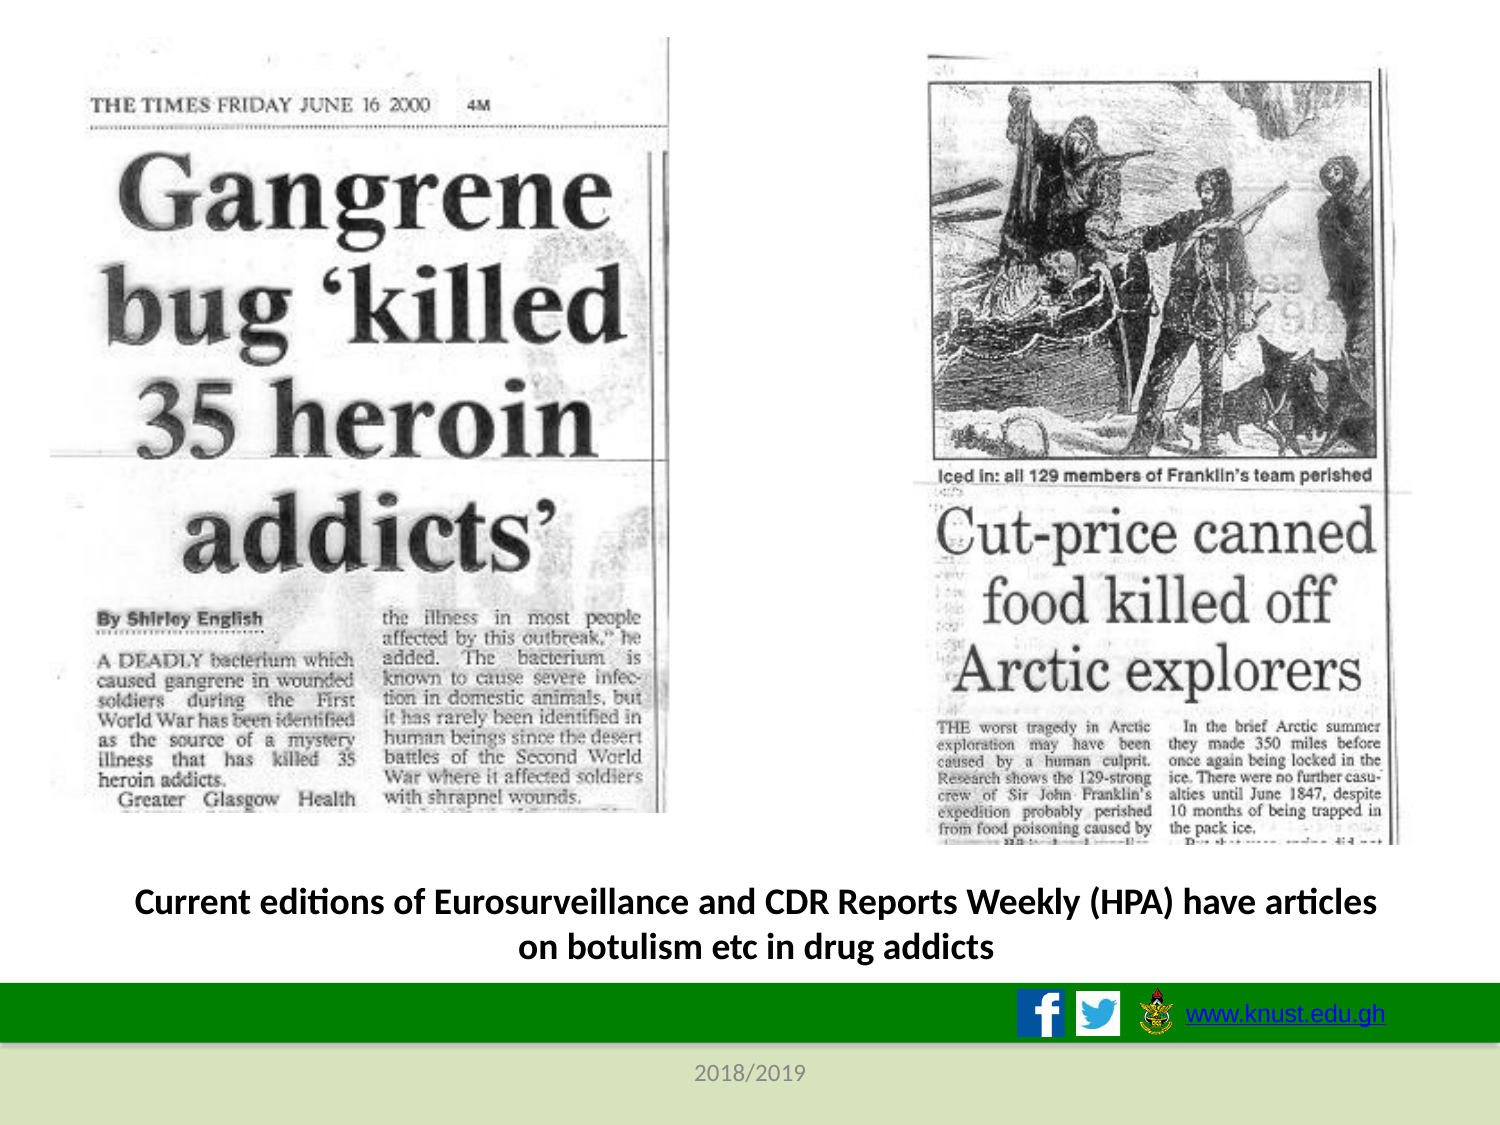

Current editions of Eurosurveillance and CDR Reports Weekly (HPA) have articles
on botulism etc in drug addicts

www.knust.edu.gh

2018/2019